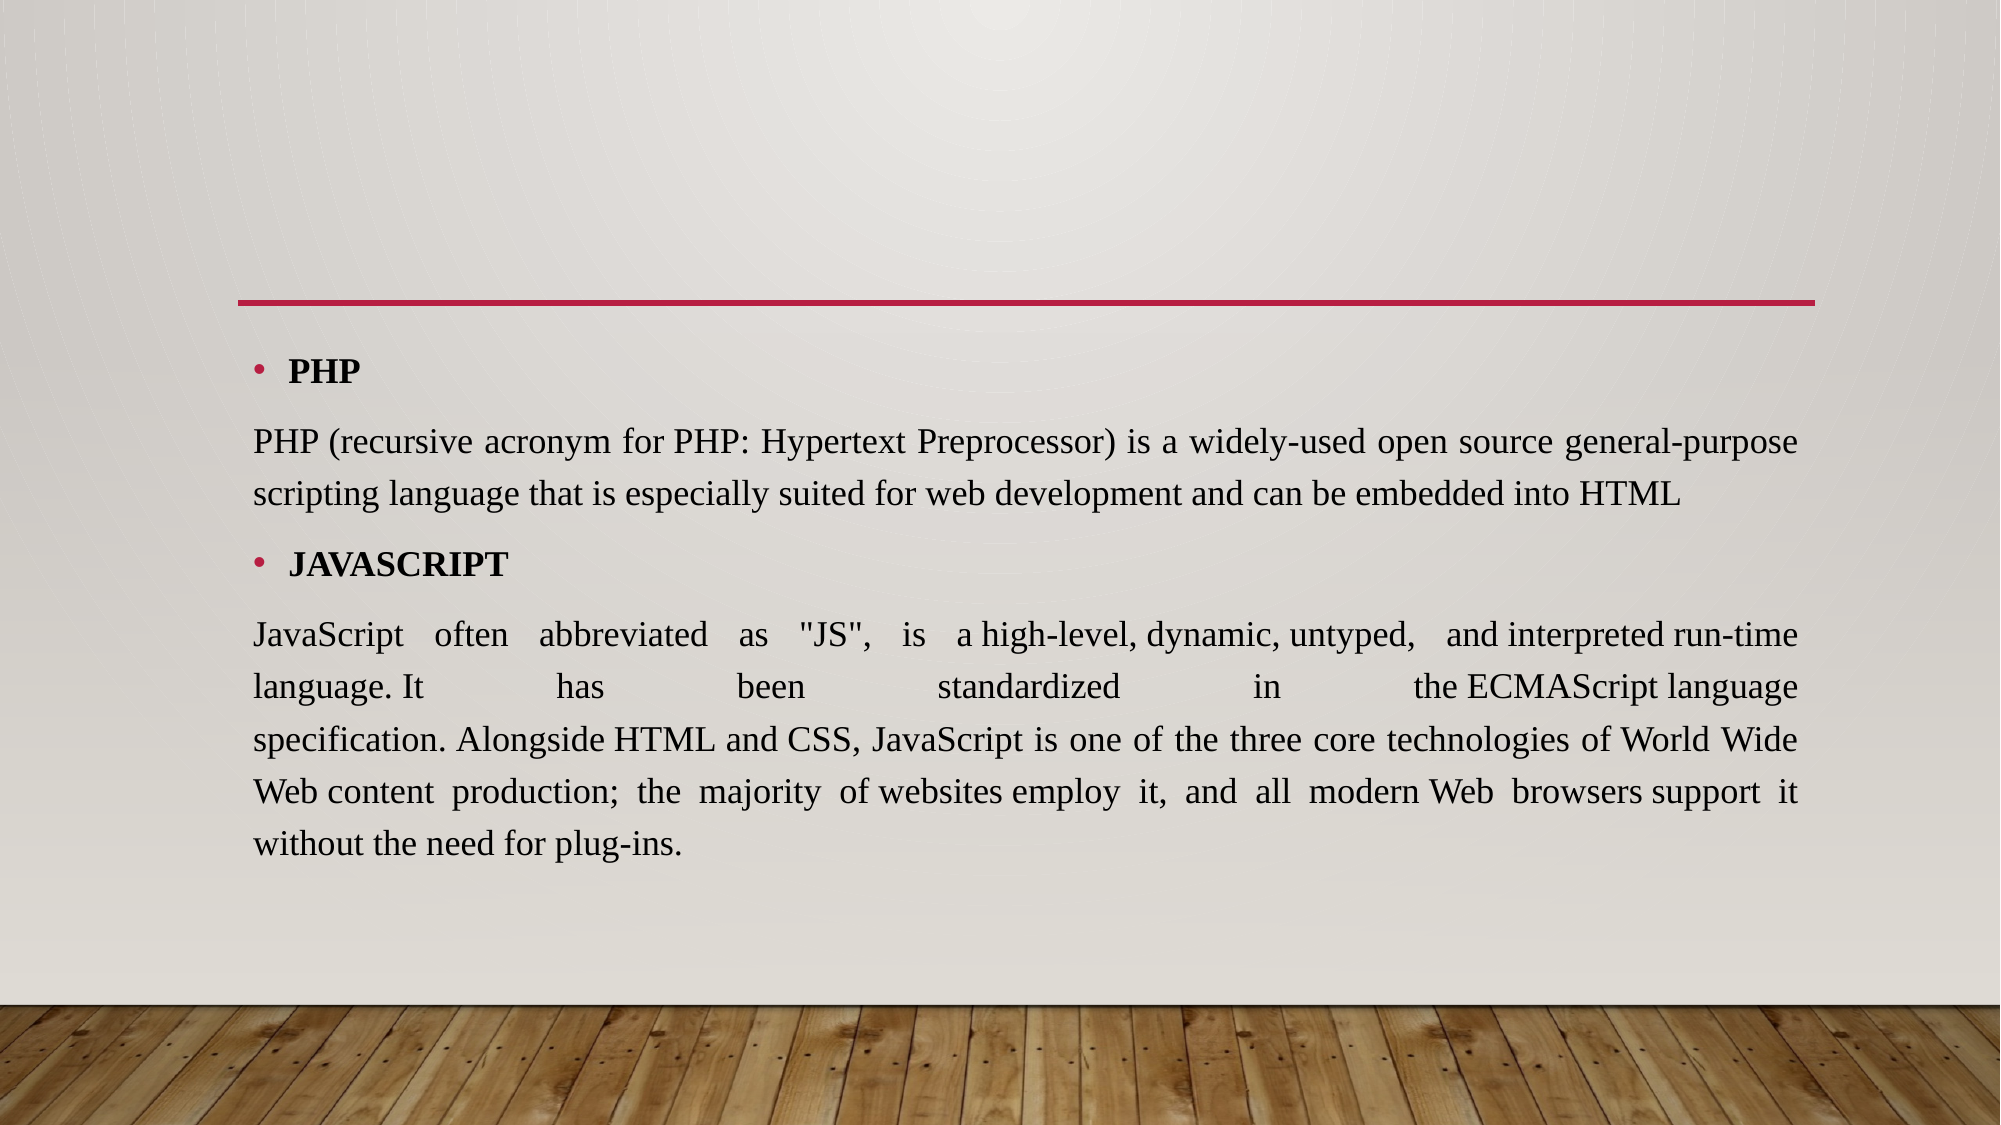

#
PHP
PHP (recursive acronym for PHP: Hypertext Preprocessor) is a widely-used open source general-purpose scripting language that is especially suited for web development and can be embedded into HTML
JAVASCRIPT
JavaScript often abbreviated as "JS", is a high-level, dynamic, untyped, and interpreted run-time language. It has been standardized in the ECMAScript language specification. Alongside HTML and CSS, JavaScript is one of the three core technologies of World Wide Web content production; the majority of websites employ it, and all modern Web browsers support it without the need for plug-ins.